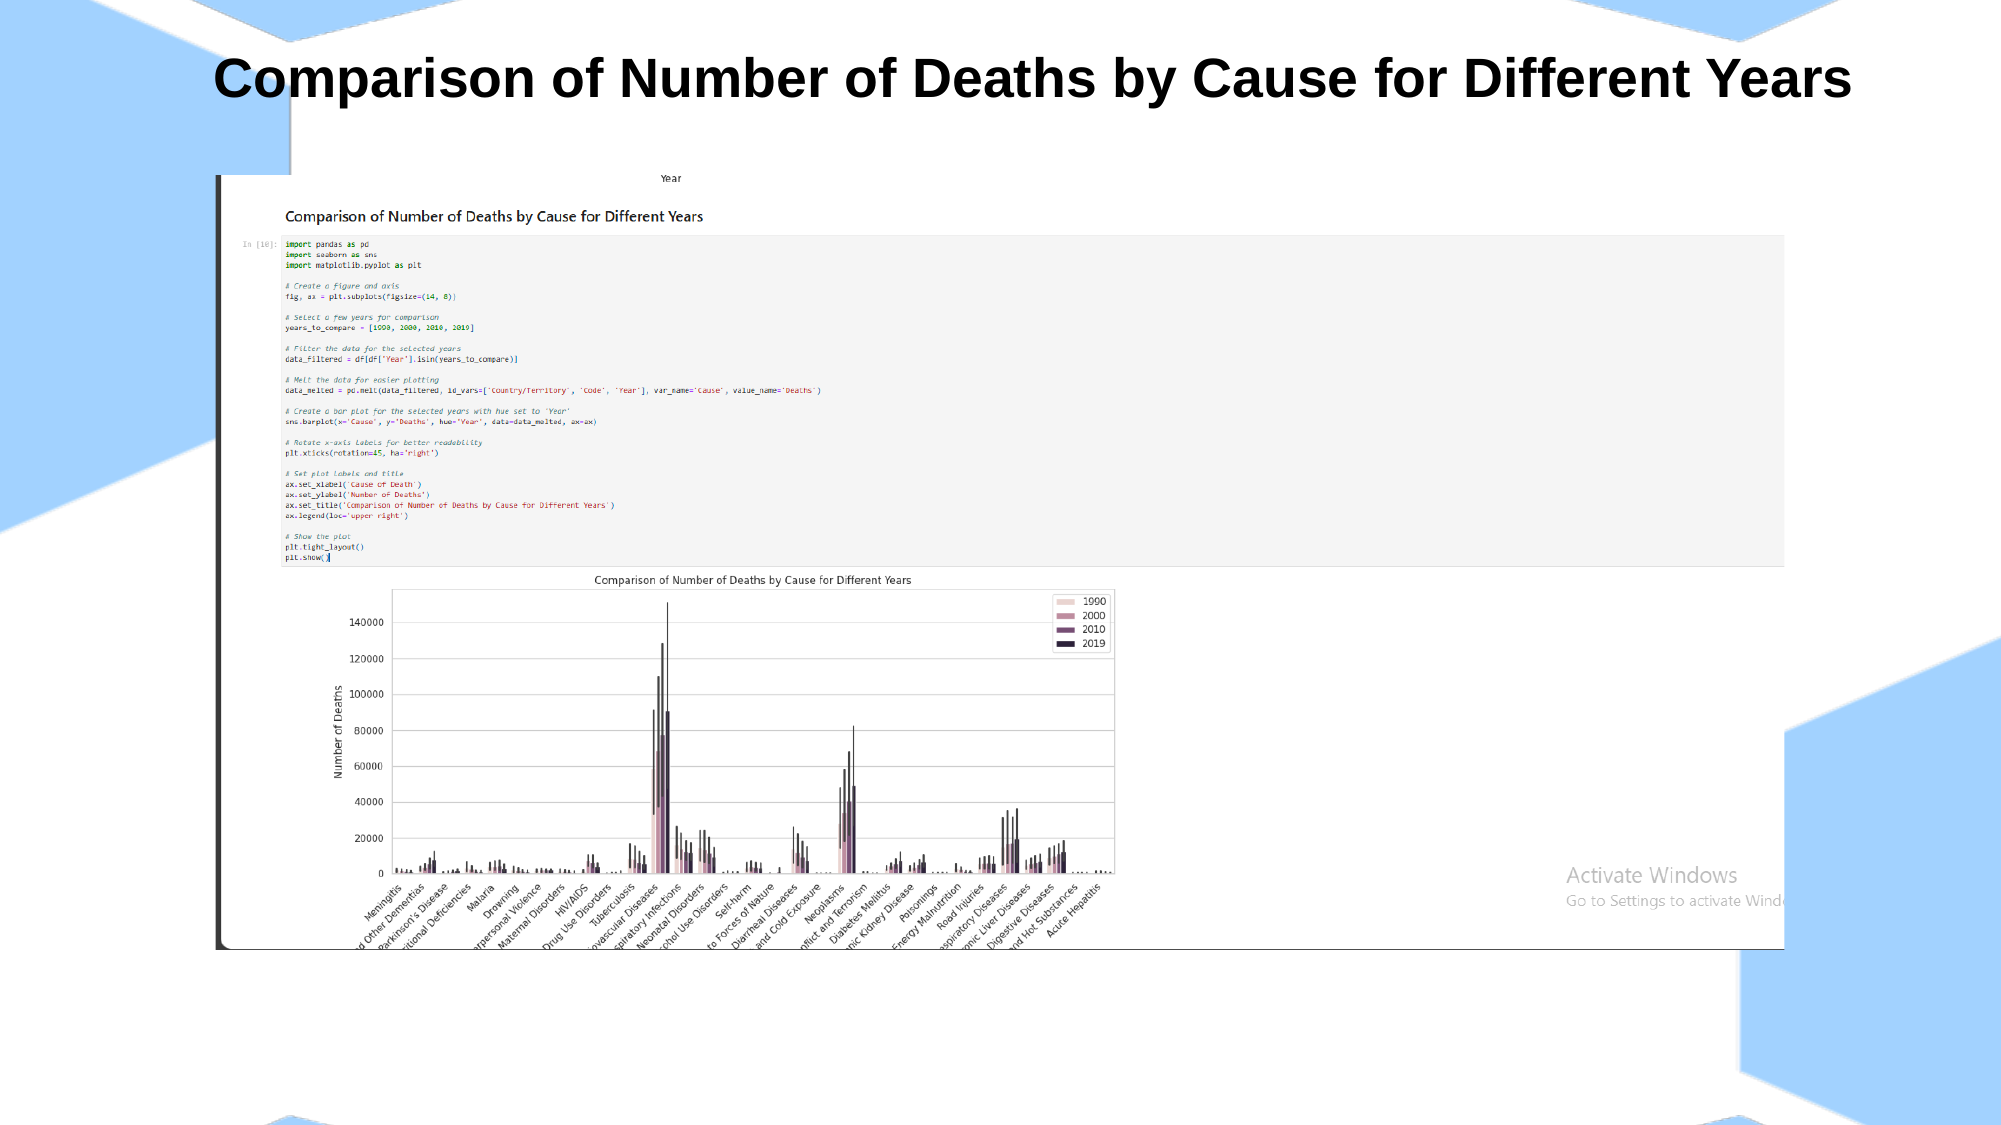

Comparison of Number of Deaths by Cause for Different Years